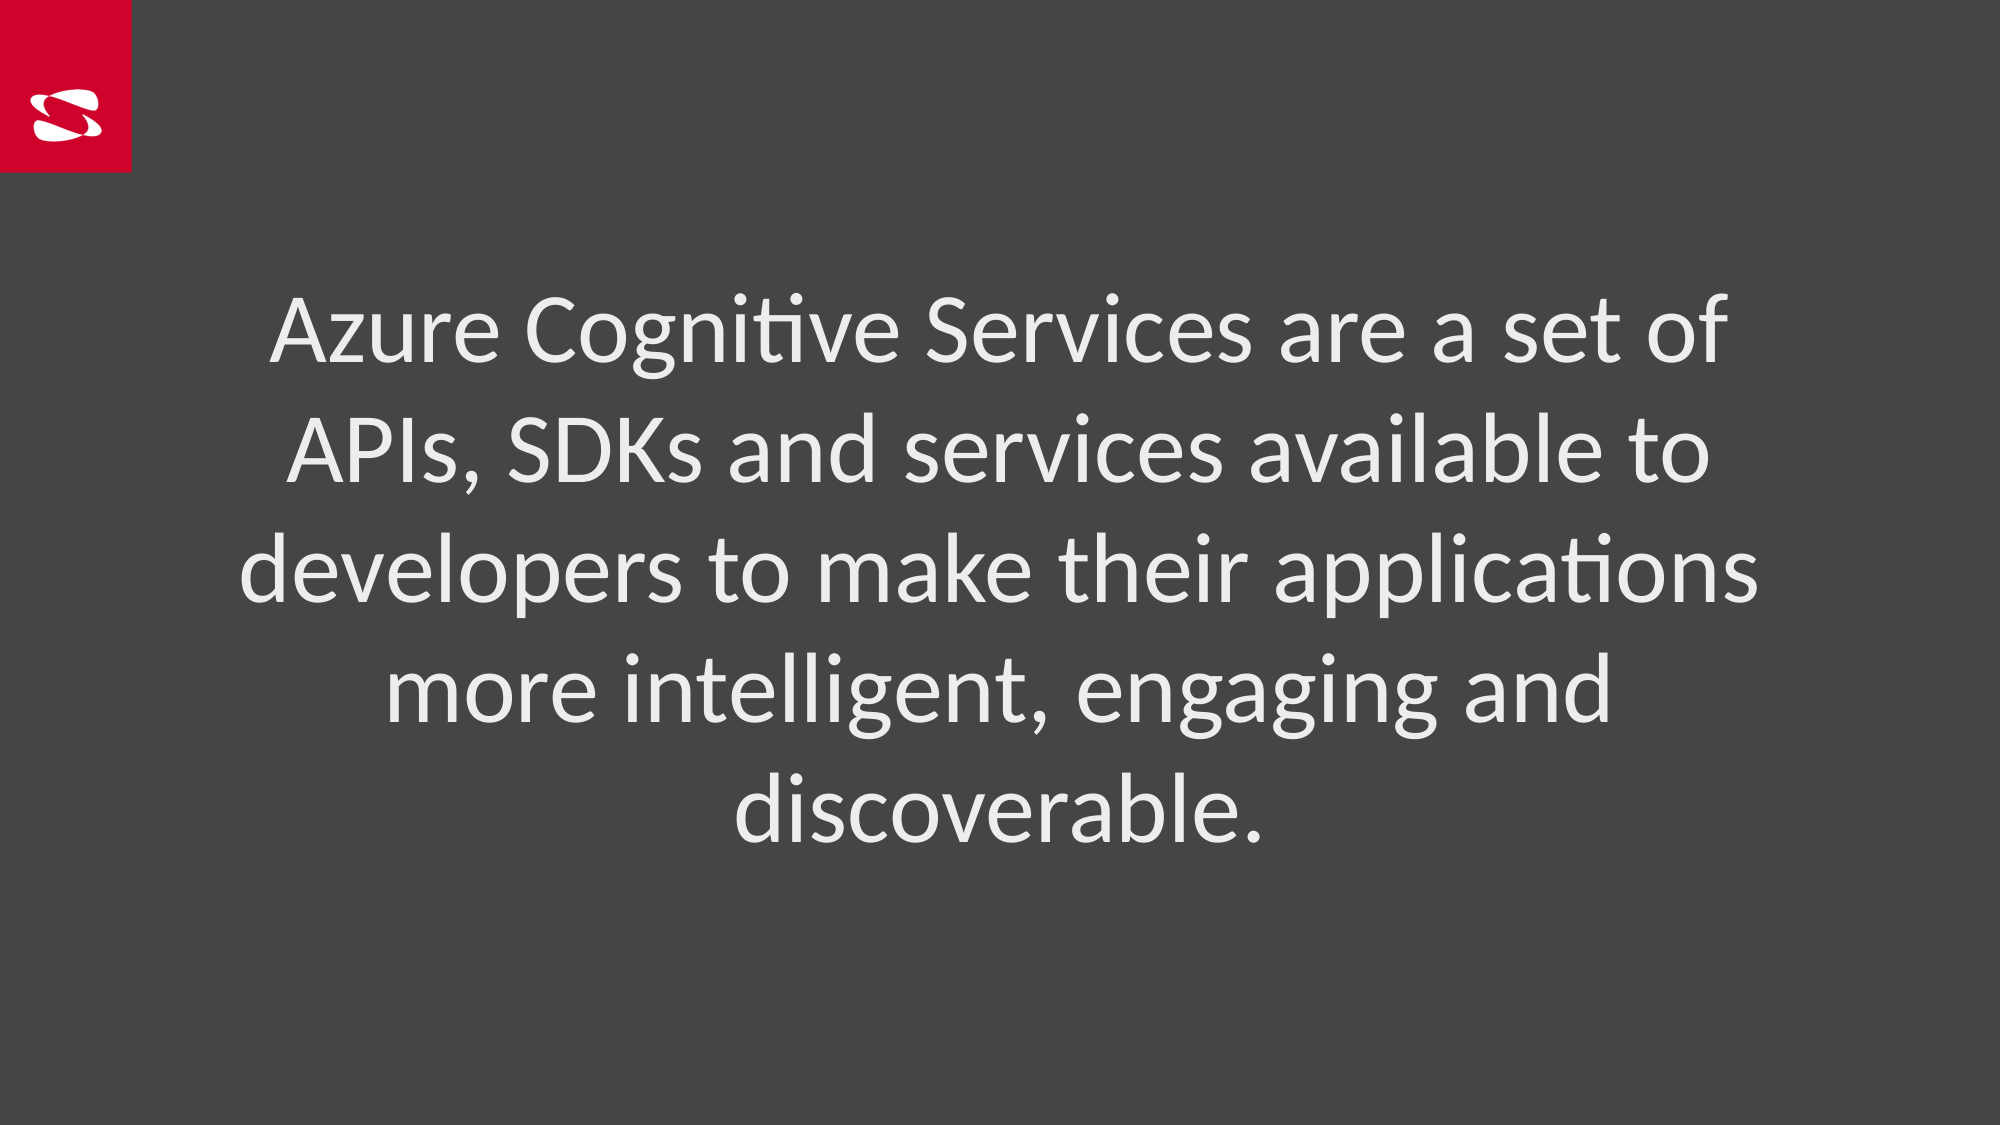

Azure Cognitive Services are a set of APIs, SDKs and services available to developers to make their applications more intelligent, engaging and discoverable.